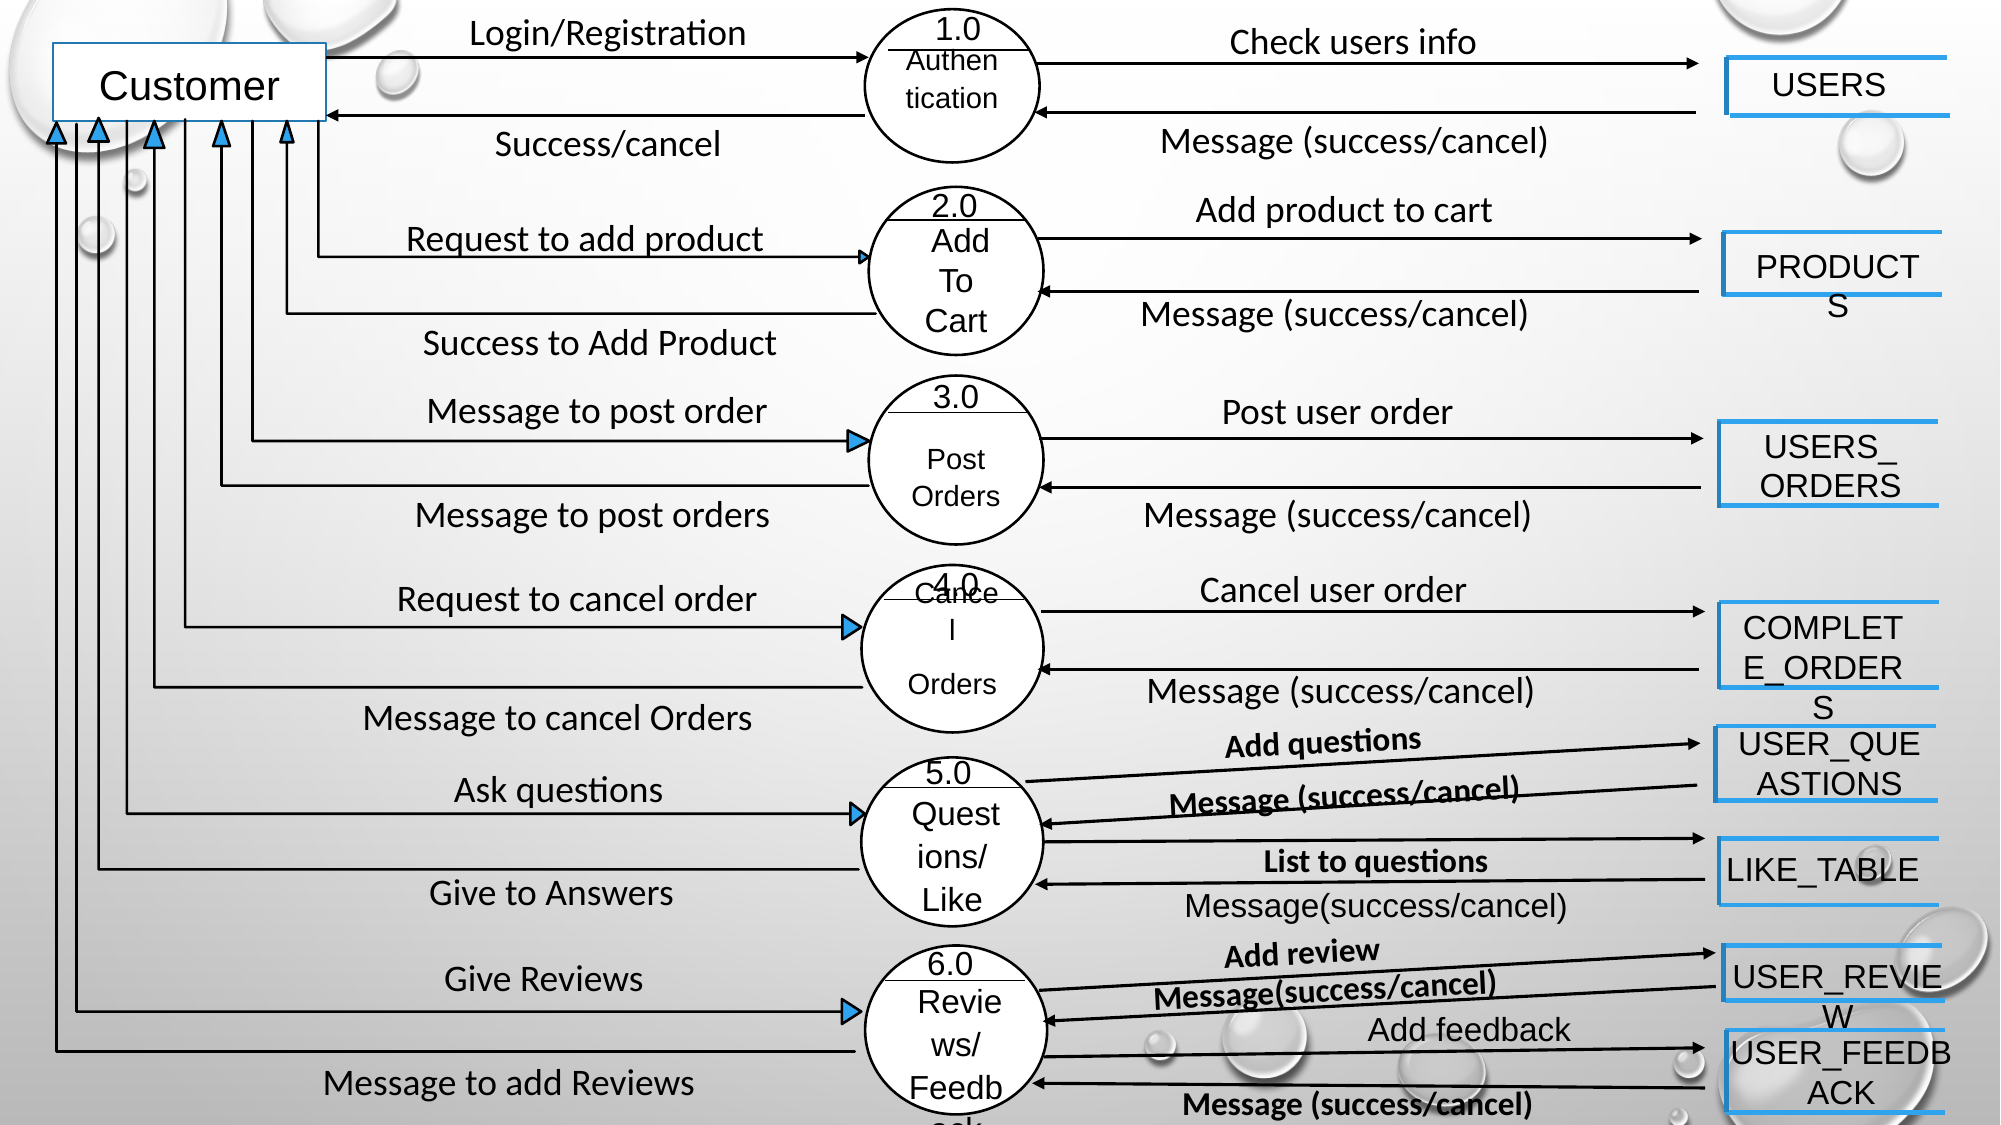

1.0

Login/Registration

Authentication
Check users info

Customer
USERS

Message (success/cancel)

Success/cancel

2.0
Add product to cart

 Add To Cart

Request to add product

PRODUCTS
Message (success/cancel)

Success to Add Product
3.0
Message to post order

Post Orders
Post user order

USERS_ORDERS
Message to post orders
Message (success/cancel)
4.0
Cancel user order

Request to cancel order

 Cancel
Orders
COMPLETE_ORDERS
Message (success/cancel)

Message to cancel Orders

Add questions

USER_QUEASTIONS
5.0
Ask questions

 Questions/Like
Message (success/cancel)

List to questions

LIKE_TABLE
Give to Answers

Message(success/cancel)
Add review

6.0
Give Reviews

 Reviews/Feedback
USER_REVIEW
Message(success/cancel)

Add feedback
USER_FEEDBACK
Message to add Reviews

Message (success/cancel)

Page 9 of 34